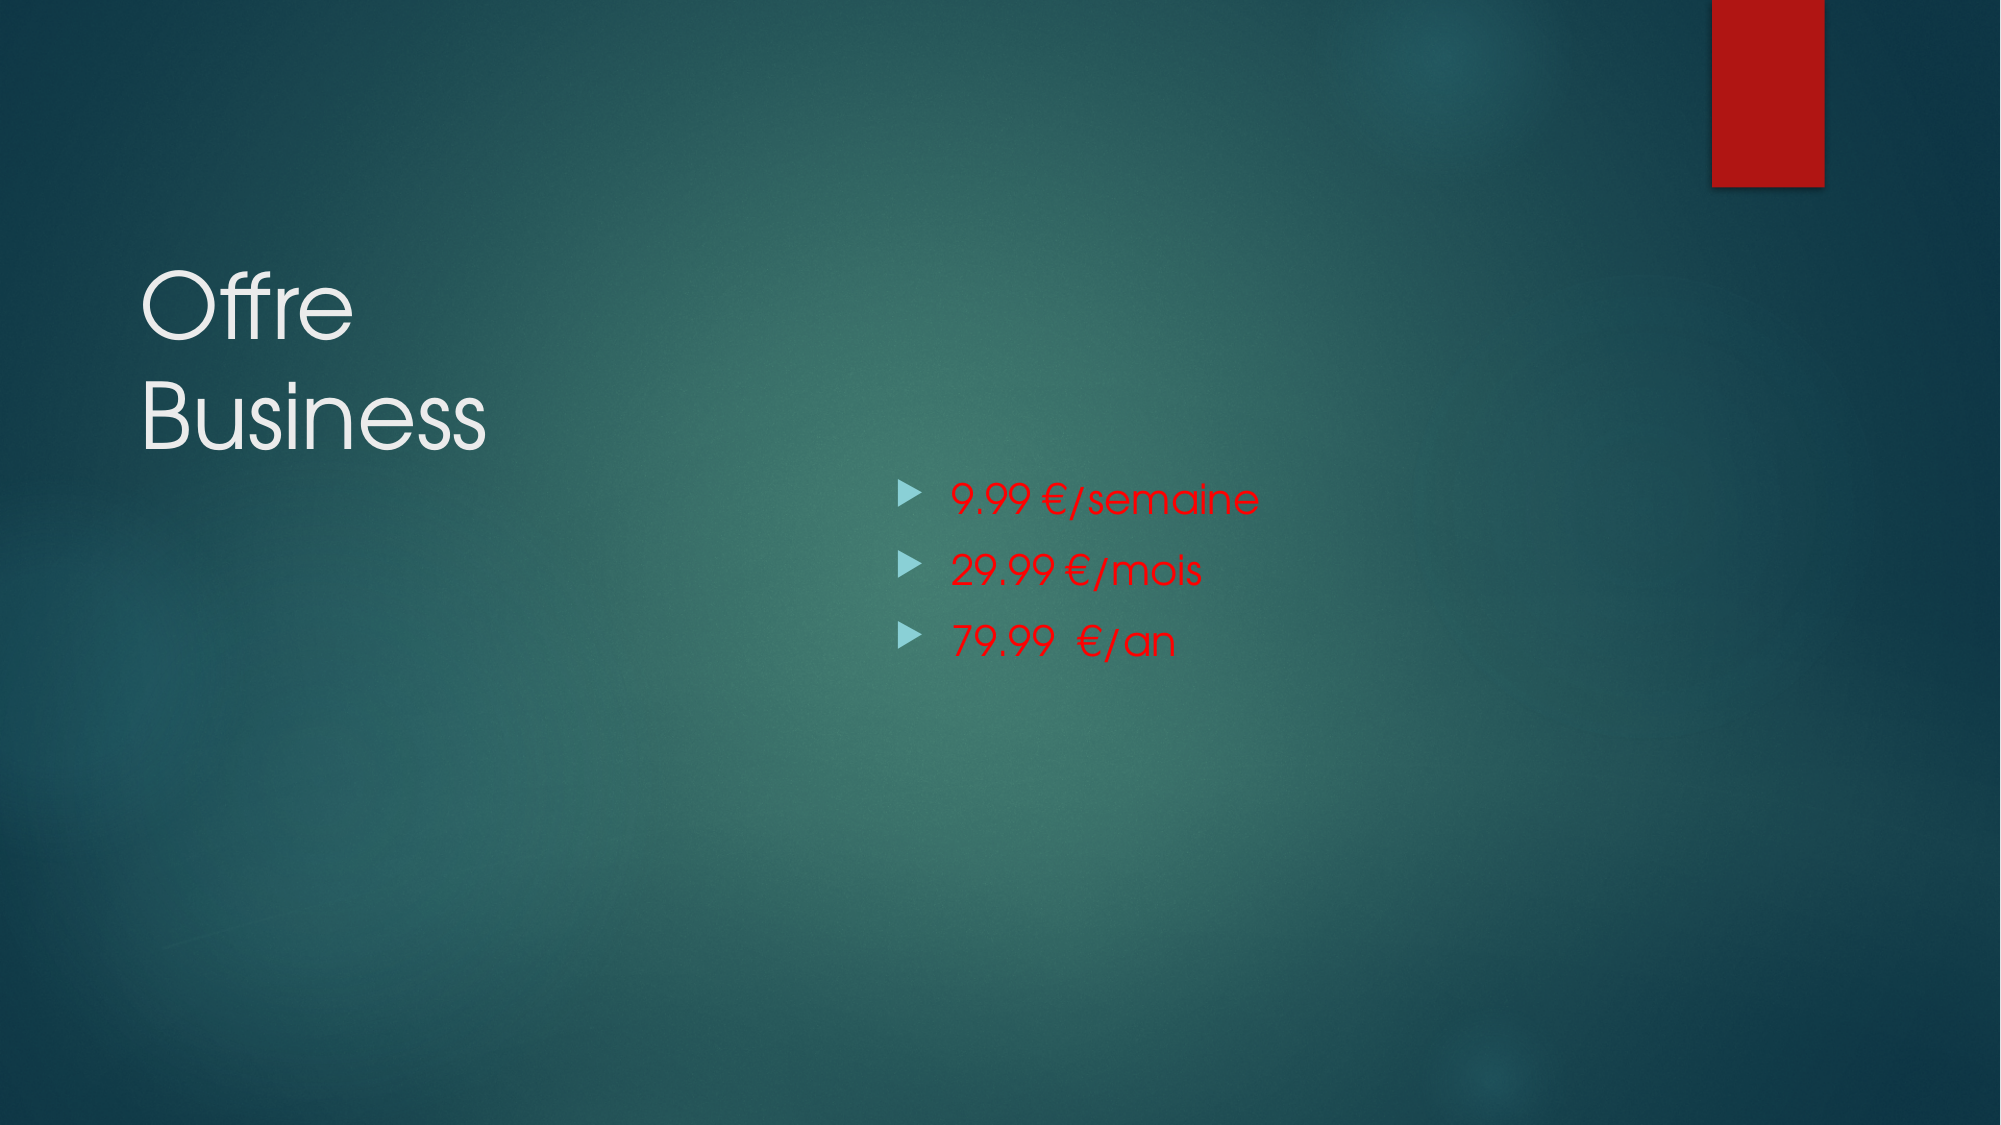

# Offre Business
9.99 €/semaine
29.99 €/mois
79.99  €/an